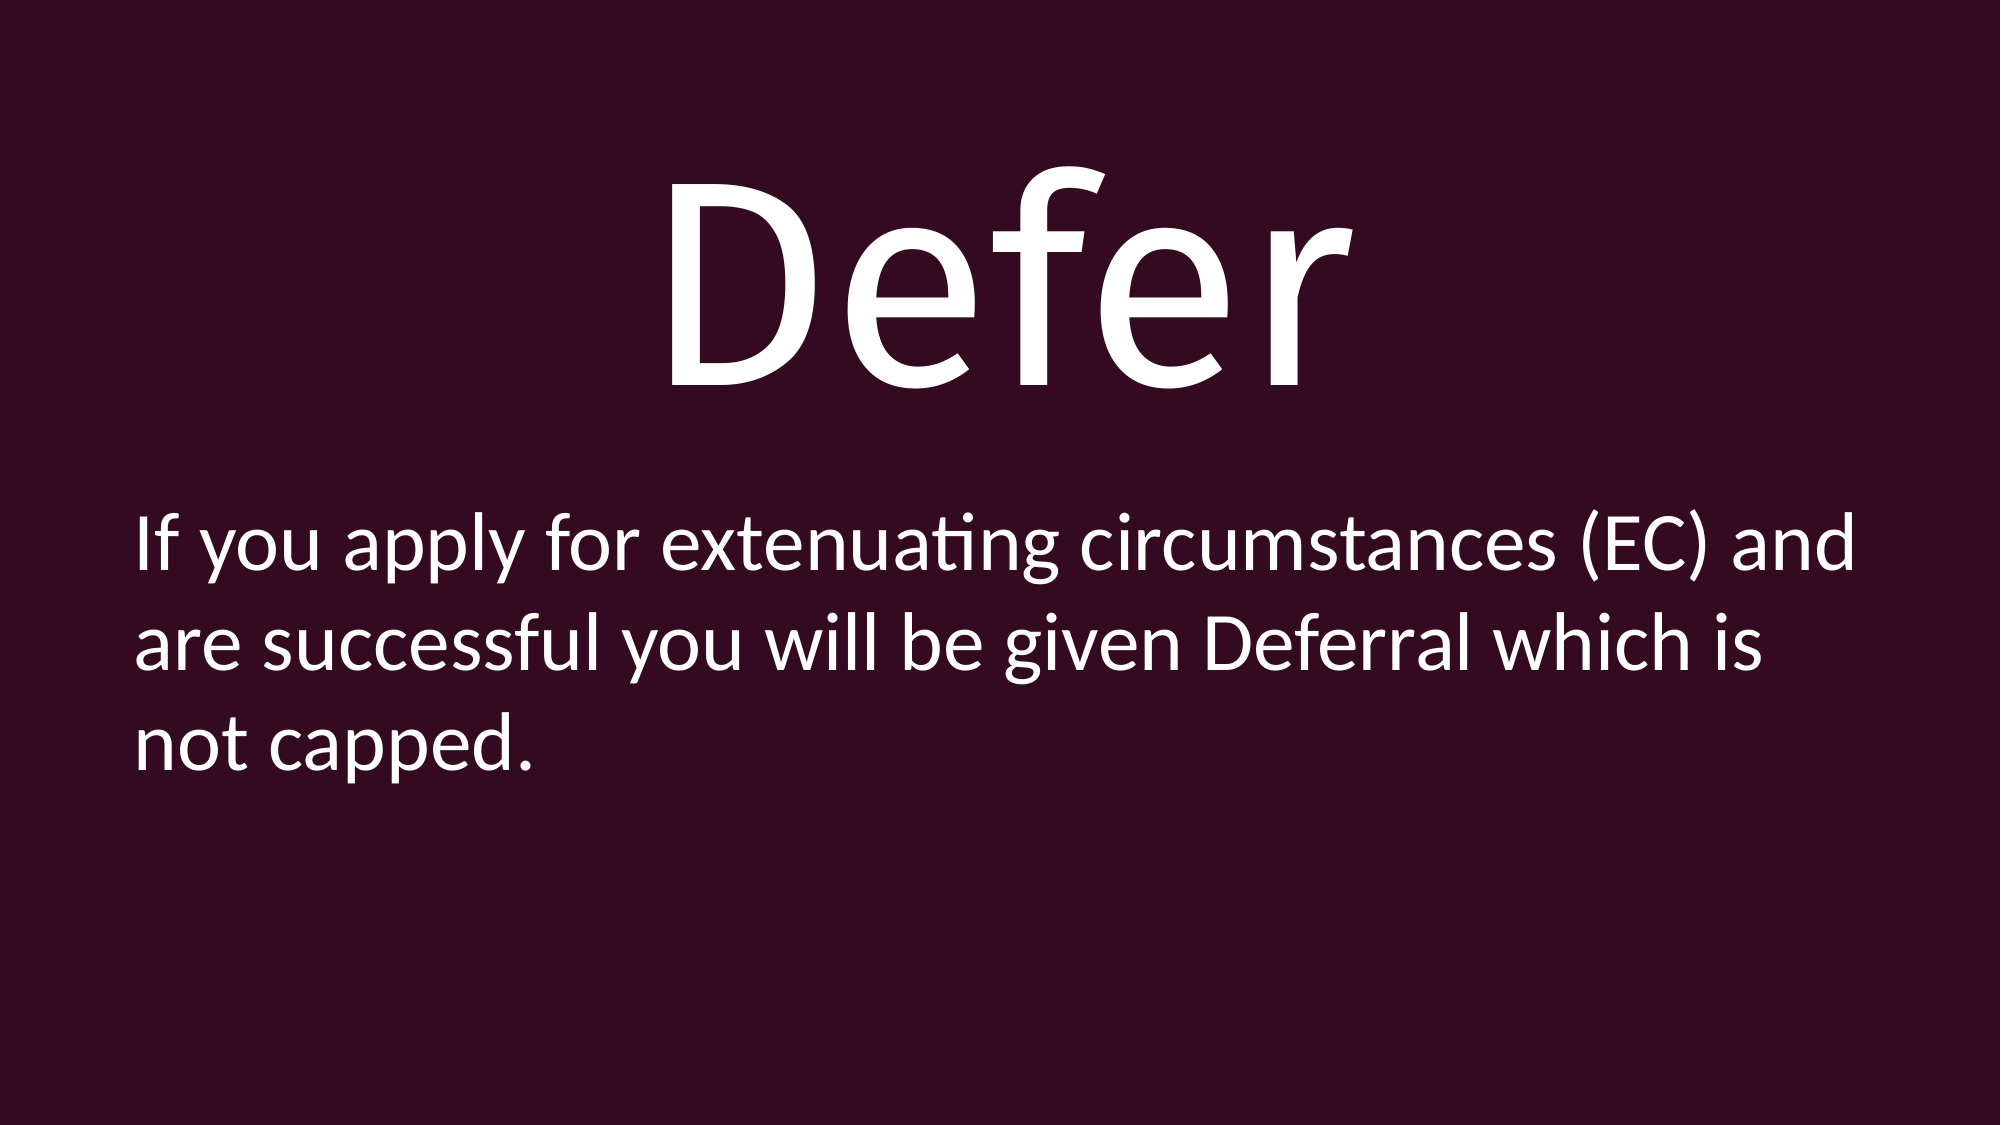

Defer

If you apply for extenuating circumstances (EC) and are successful you will be given Deferral which is not capped.